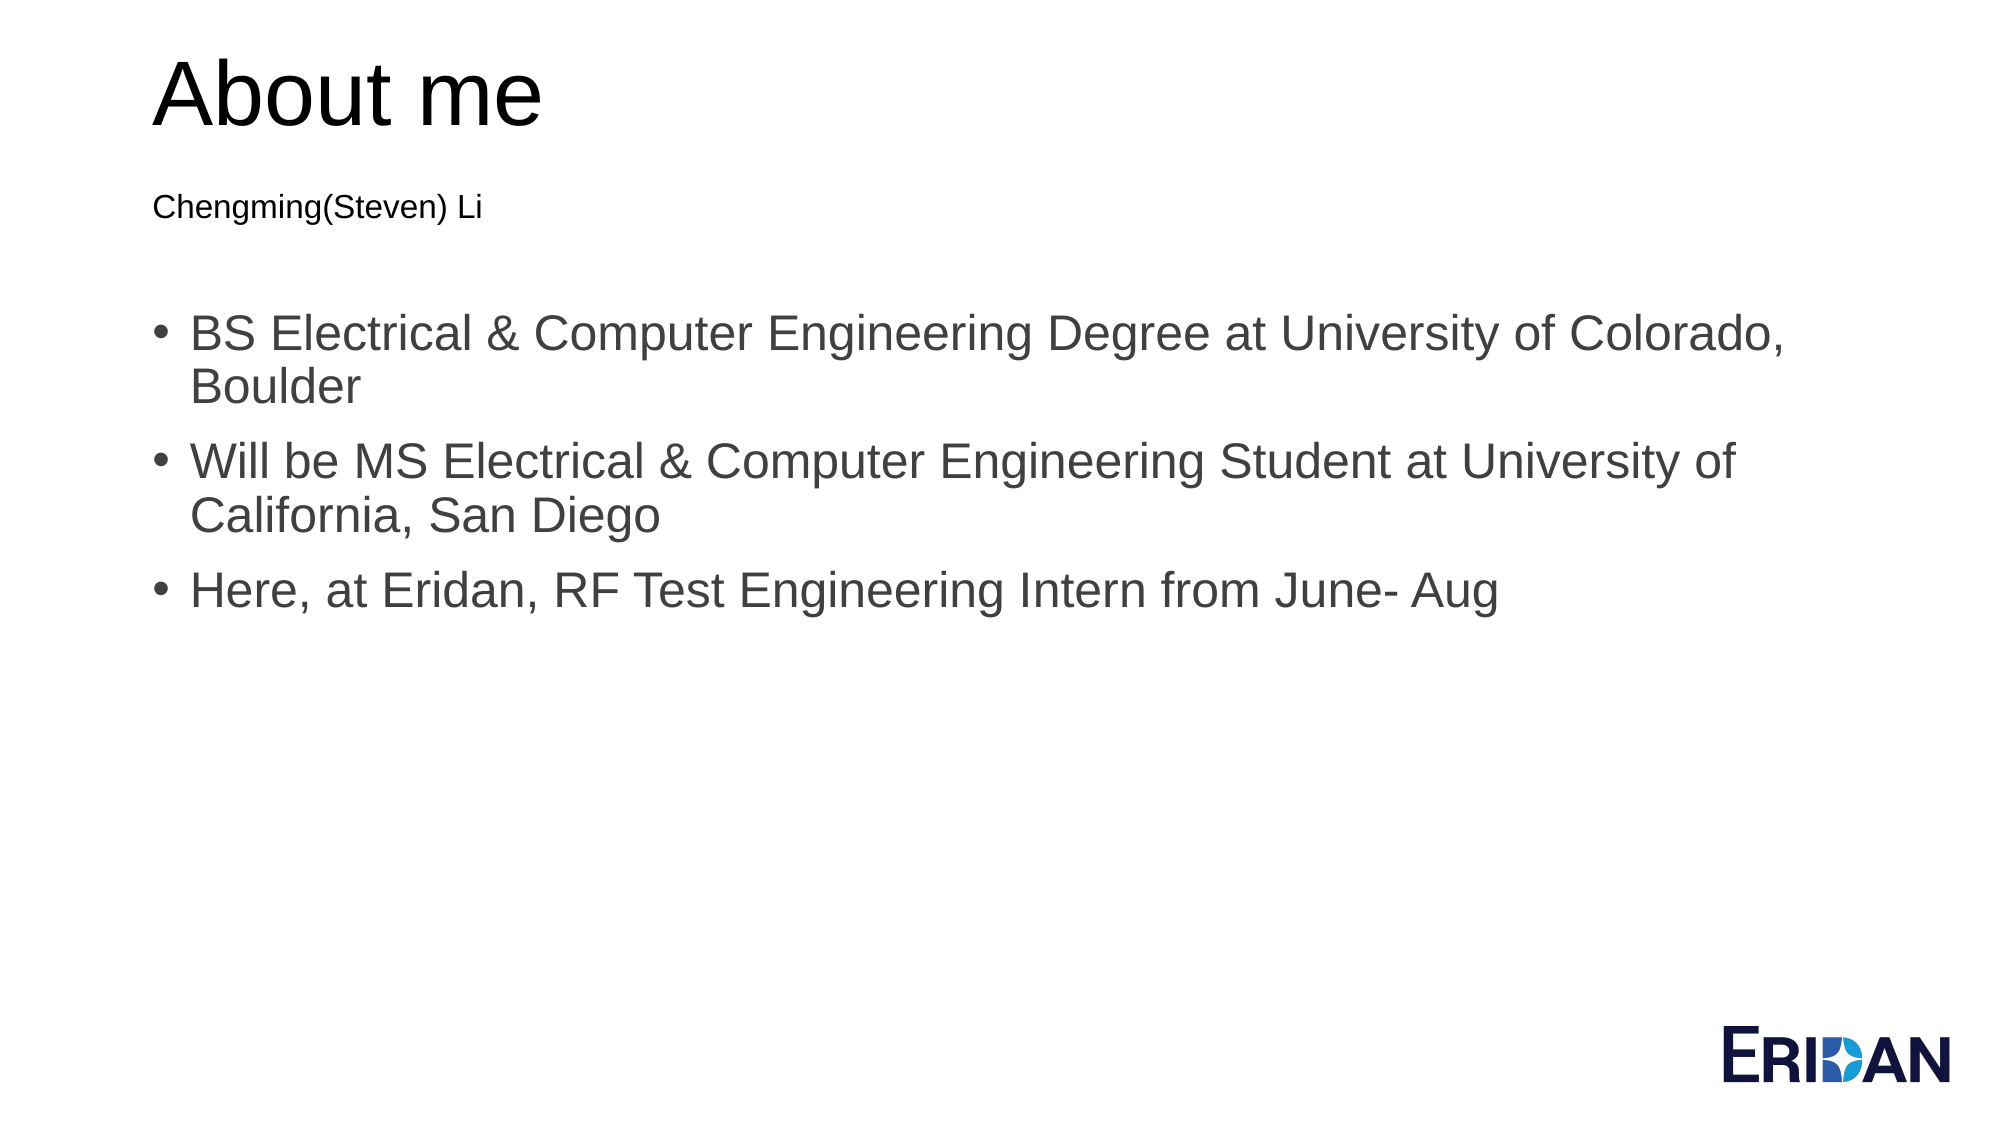

# About me
Chengming(Steven) Li
BS Electrical & Computer Engineering Degree at University of Colorado, Boulder
Will be MS Electrical & Computer Engineering Student at University of California, San Diego
Here, at Eridan, RF Test Engineering Intern from June- Aug